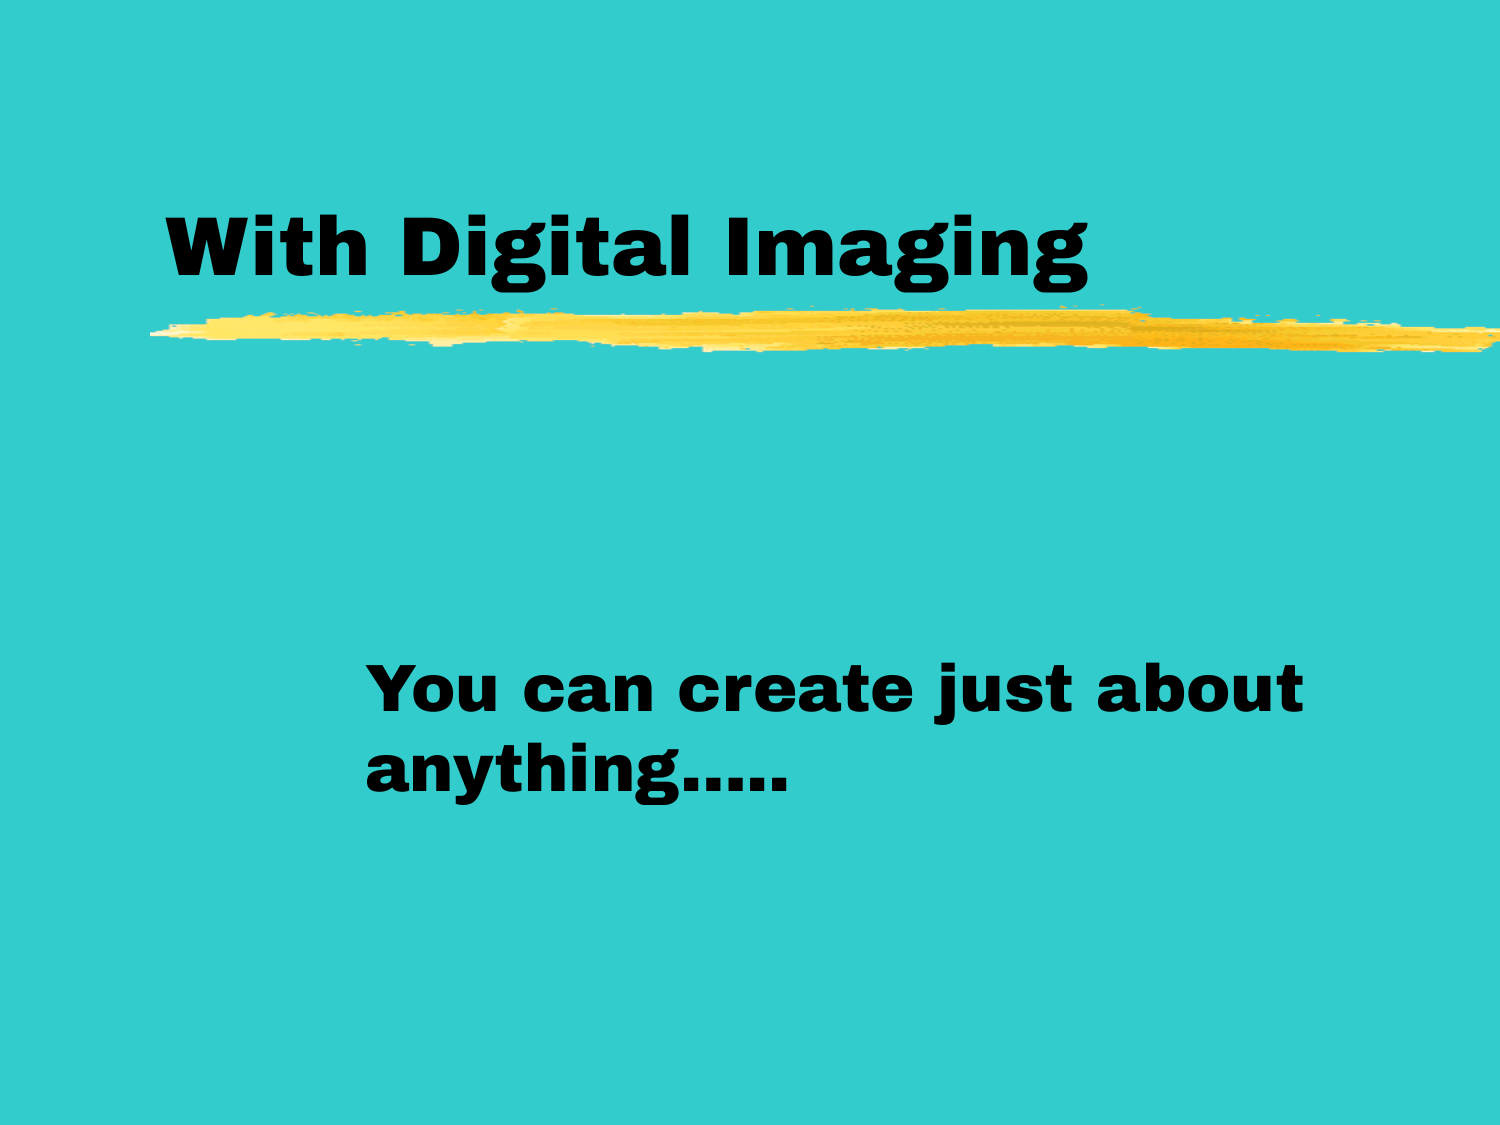

# With Digital Imaging
You can create just about anything…..